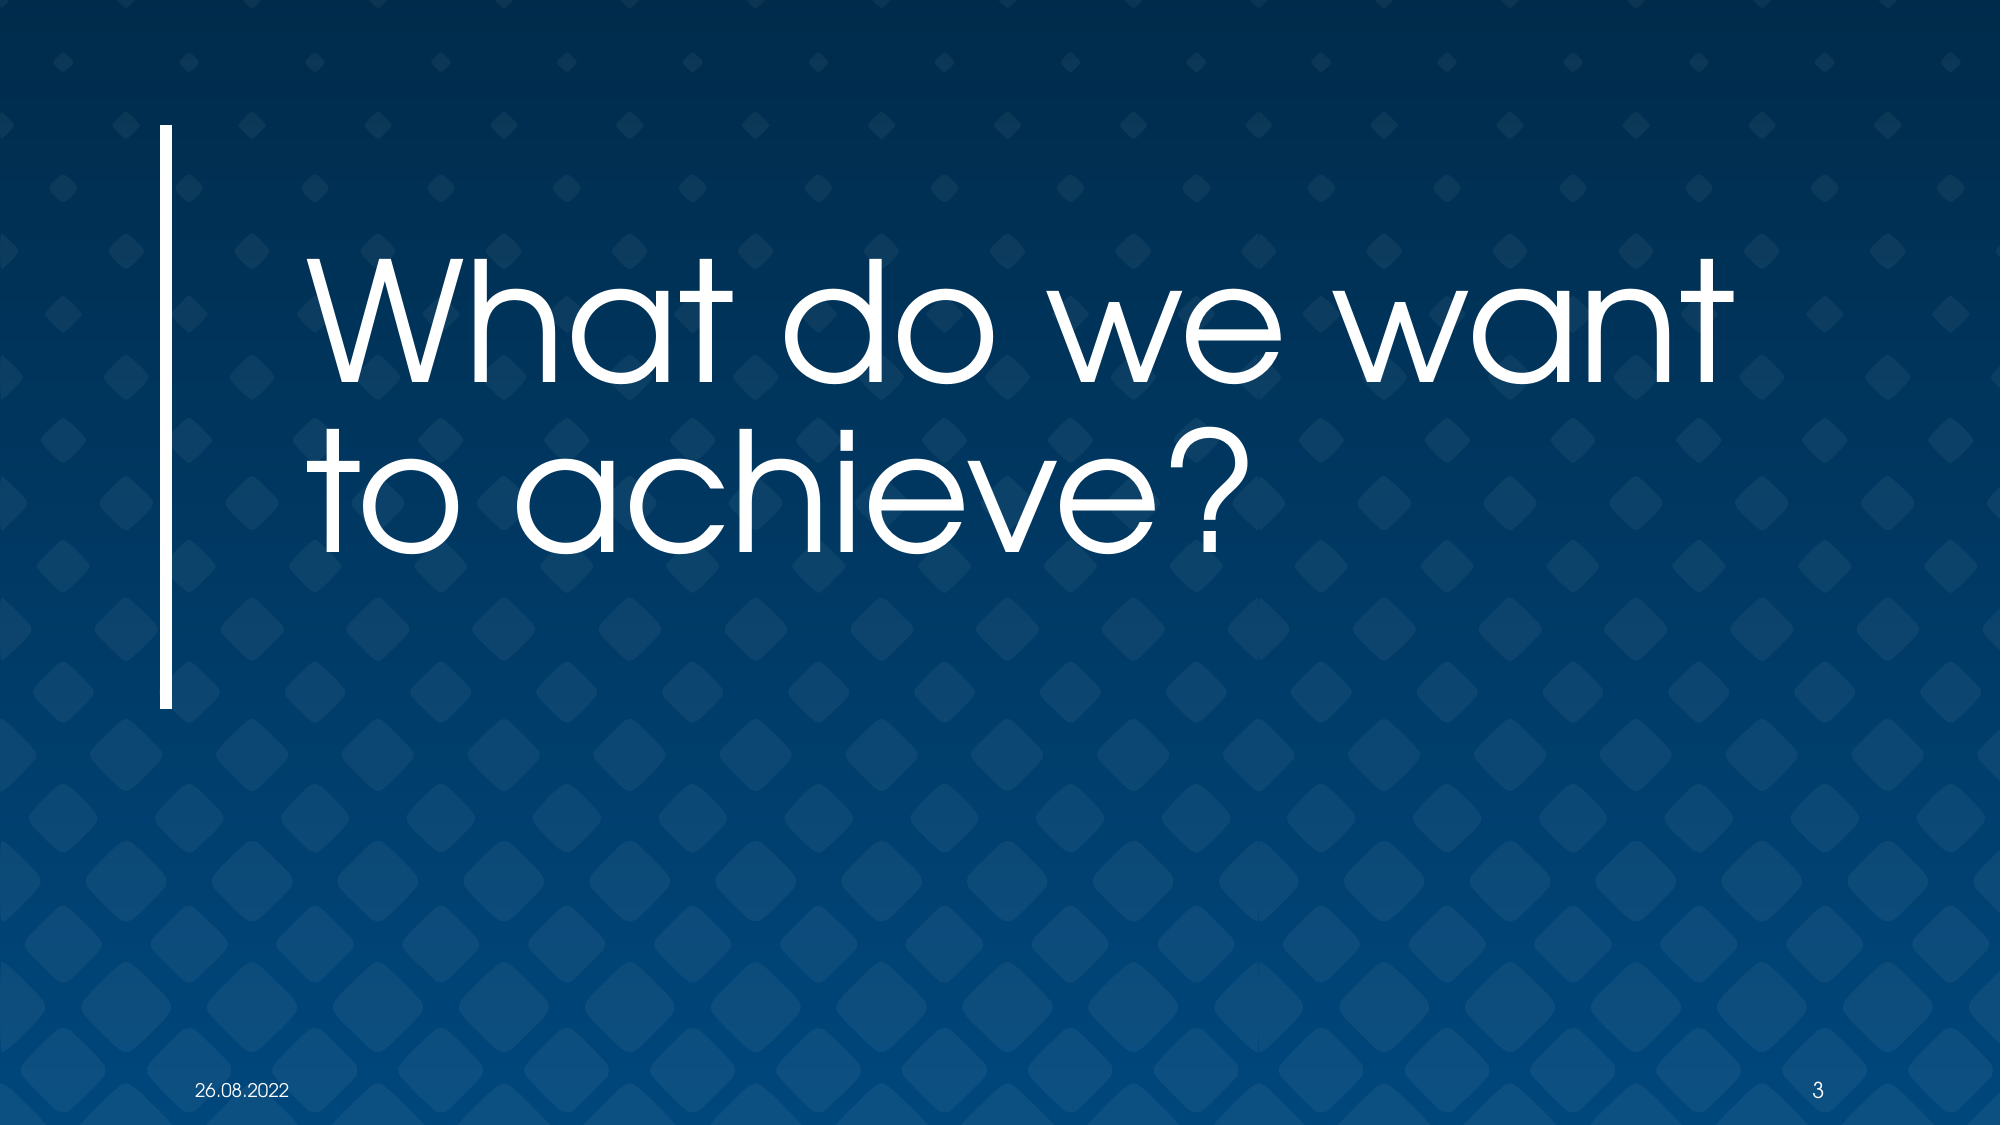

# What do we want to achieve?
26.08.2022
3